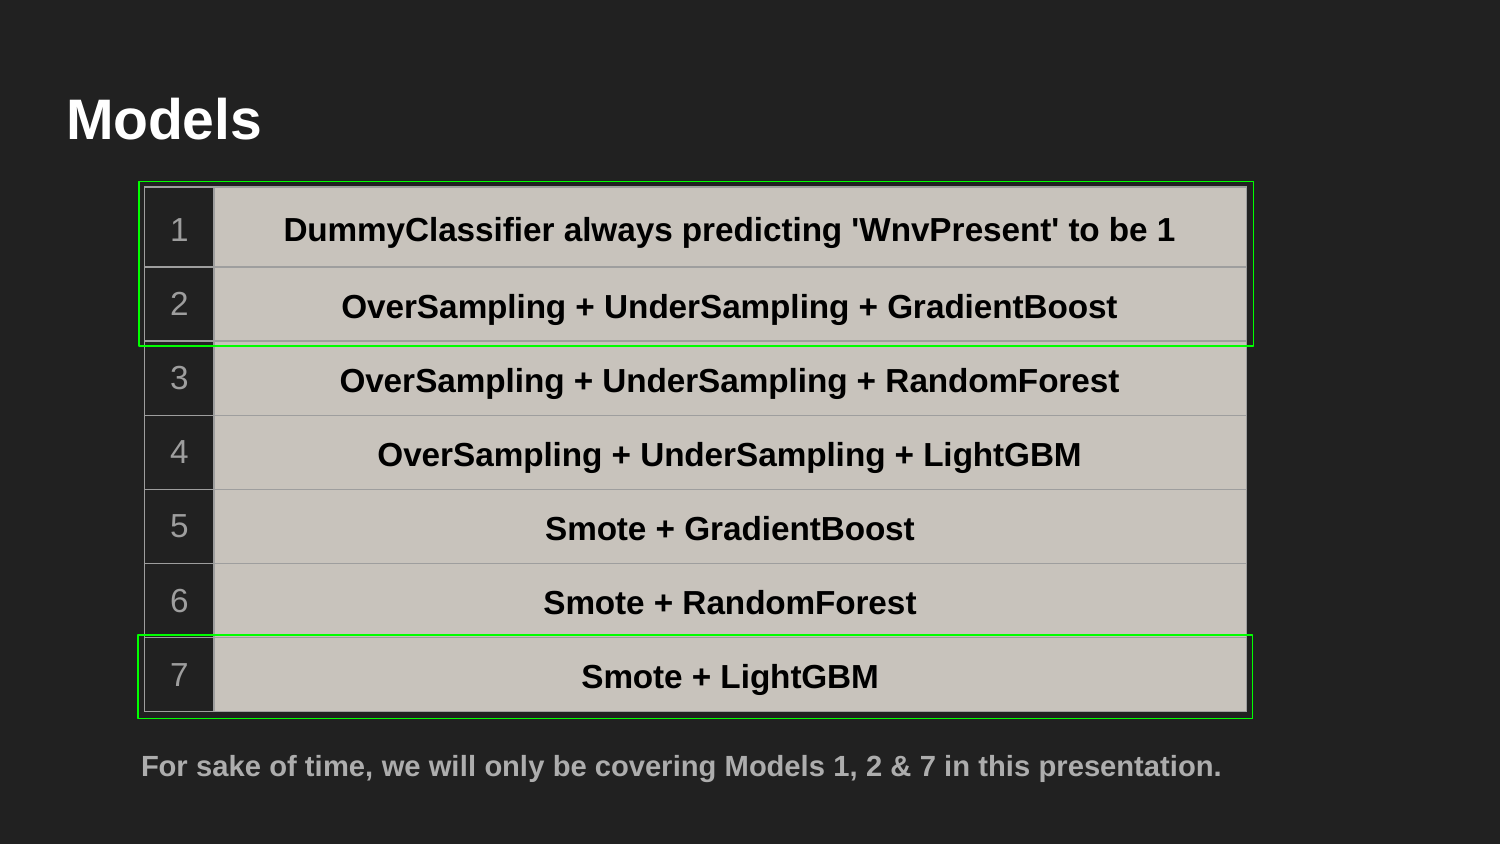

# Models

| 1 | DummyClassifier always predicting 'WnvPresent' to be 1 |
| --- | --- |
| 2 | OverSampling + UnderSampling + GradientBoost |
| 3 | OverSampling + UnderSampling + RandomForest |
| 4 | OverSampling + UnderSampling + LightGBM |
| 5 | Smote + GradientBoost |
| 6 | Smote + RandomForest |
| 7 | Smote + LightGBM |

For sake of time, we will only be covering Models 1, 2 & 7 in this presentation.